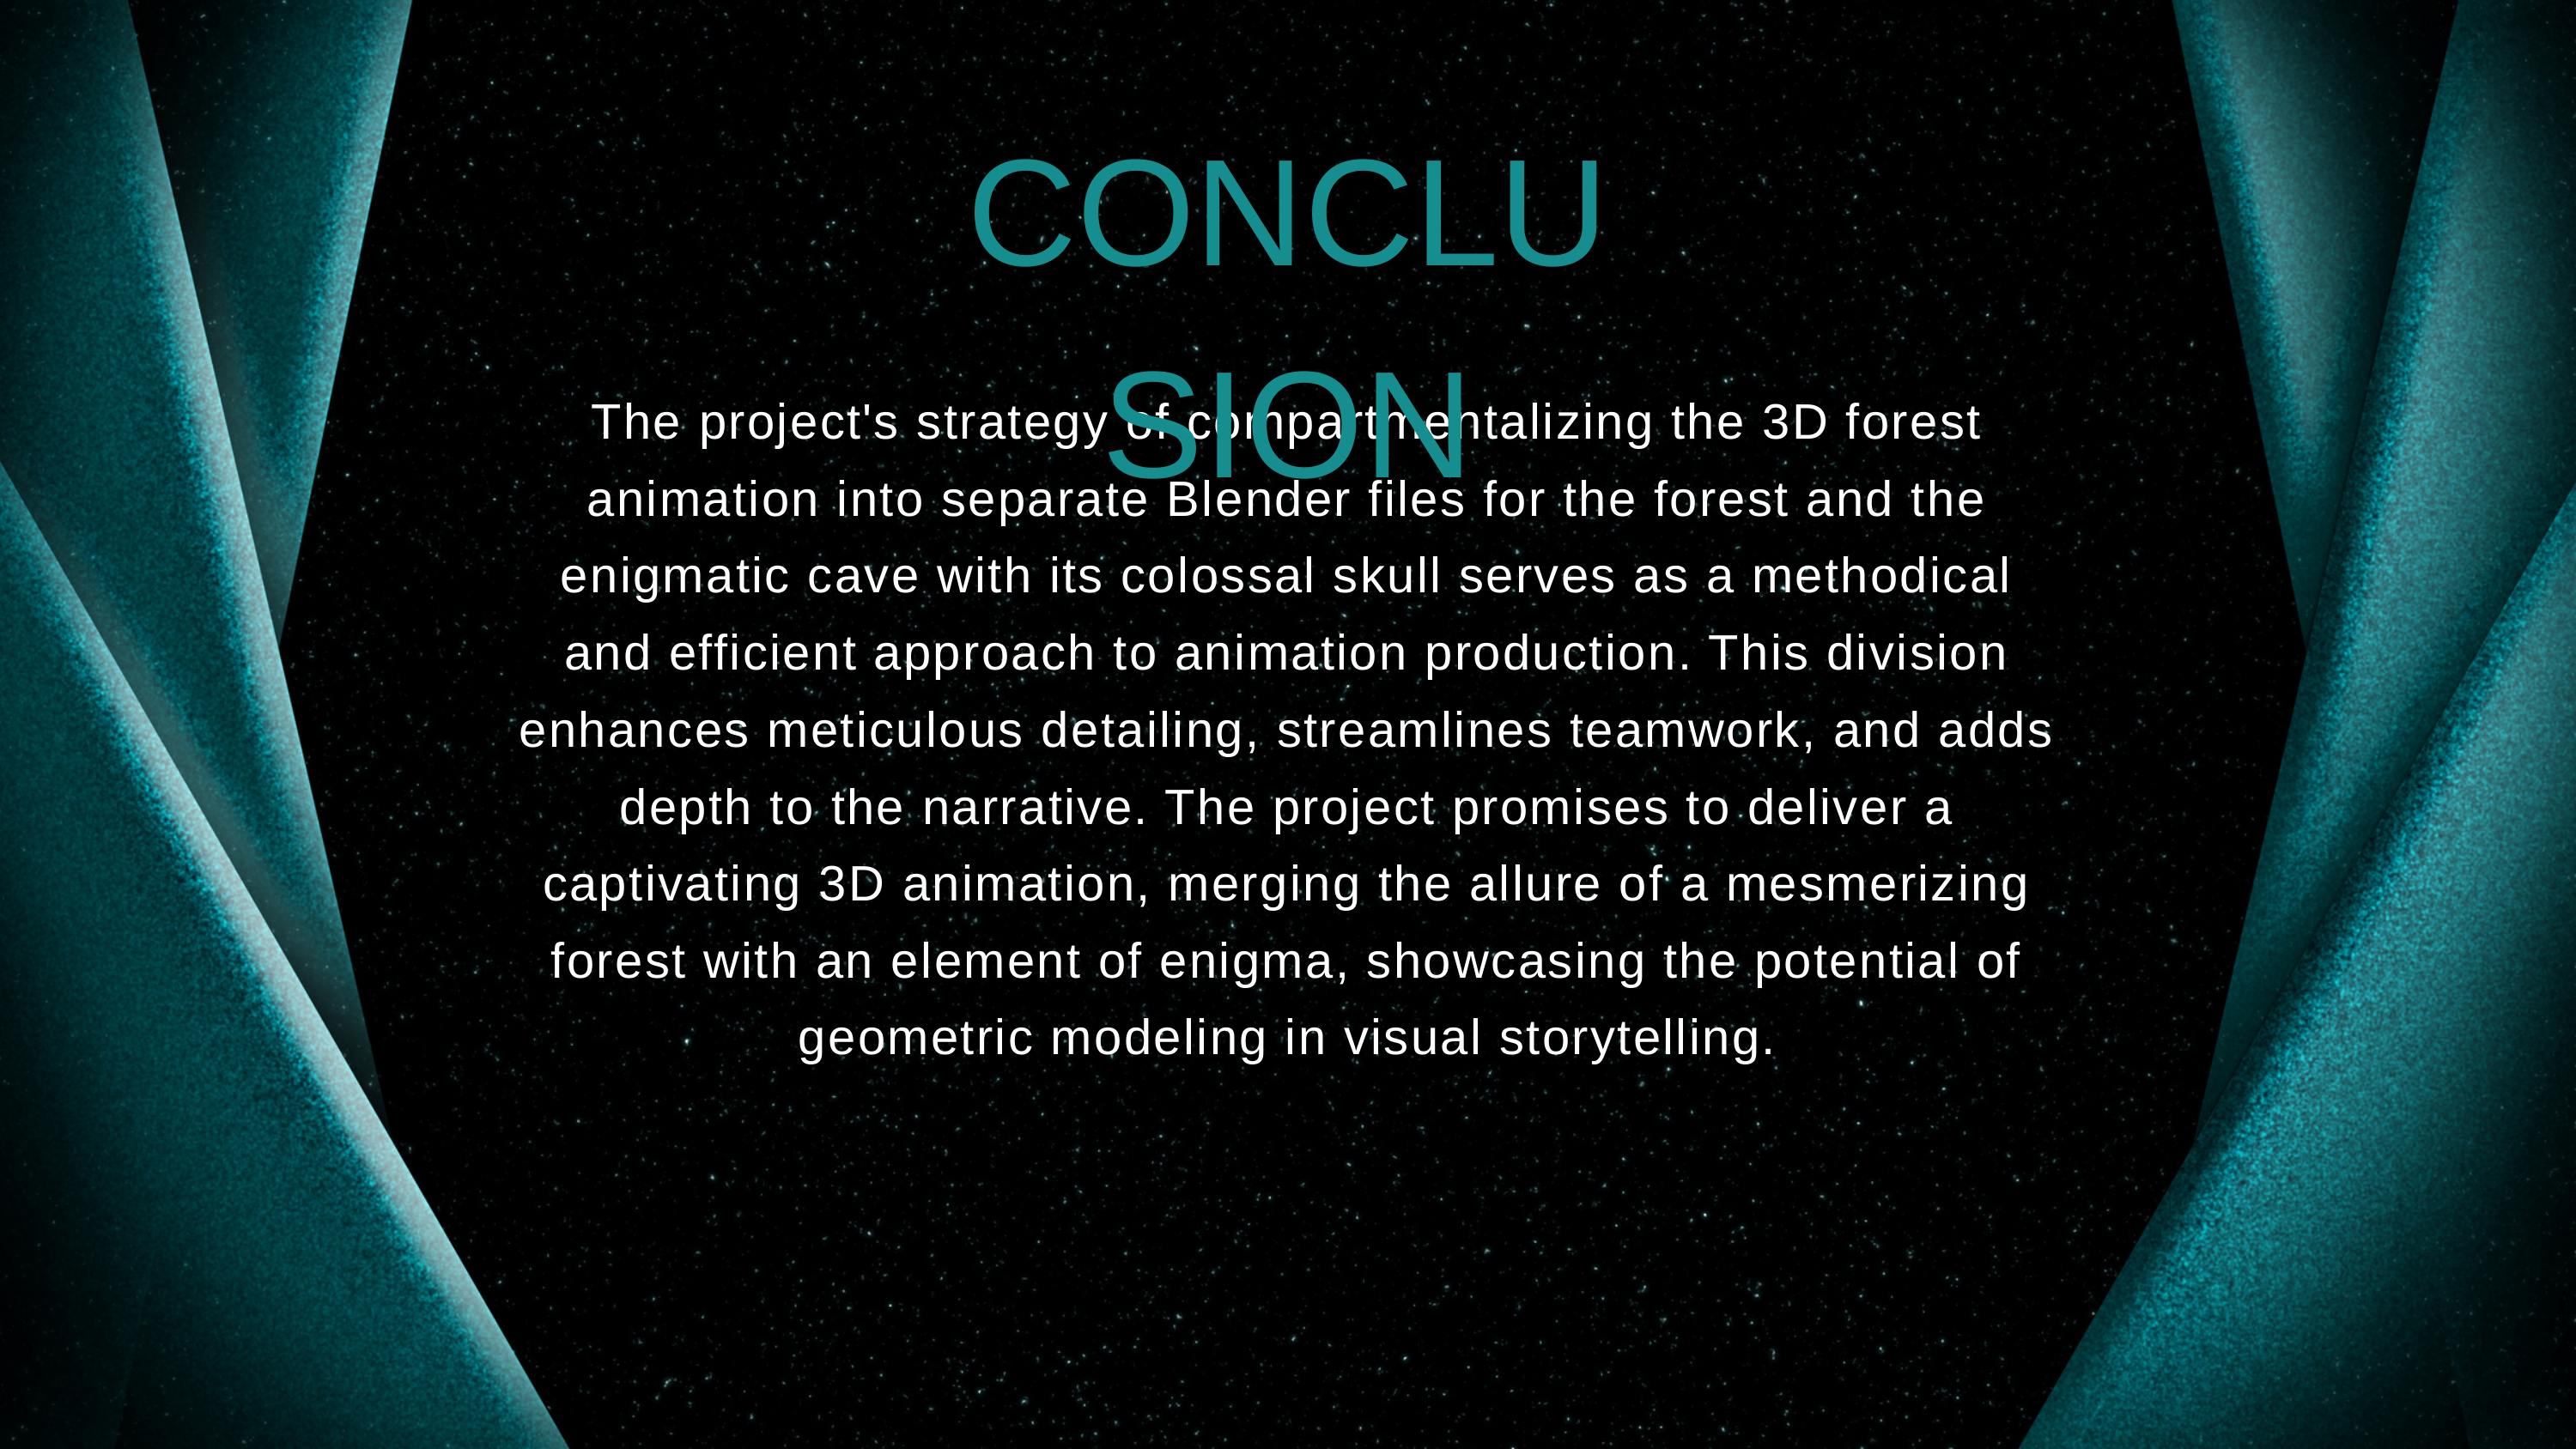

CONCLUSION
The project's strategy of compartmentalizing the 3D forest animation into separate Blender files for the forest and the enigmatic cave with its colossal skull serves as a methodical and efficient approach to animation production. This division enhances meticulous detailing, streamlines teamwork, and adds depth to the narrative. The project promises to deliver a captivating 3D animation, merging the allure of a mesmerizing forest with an element of enigma, showcasing the potential of geometric modeling in visual storytelling.